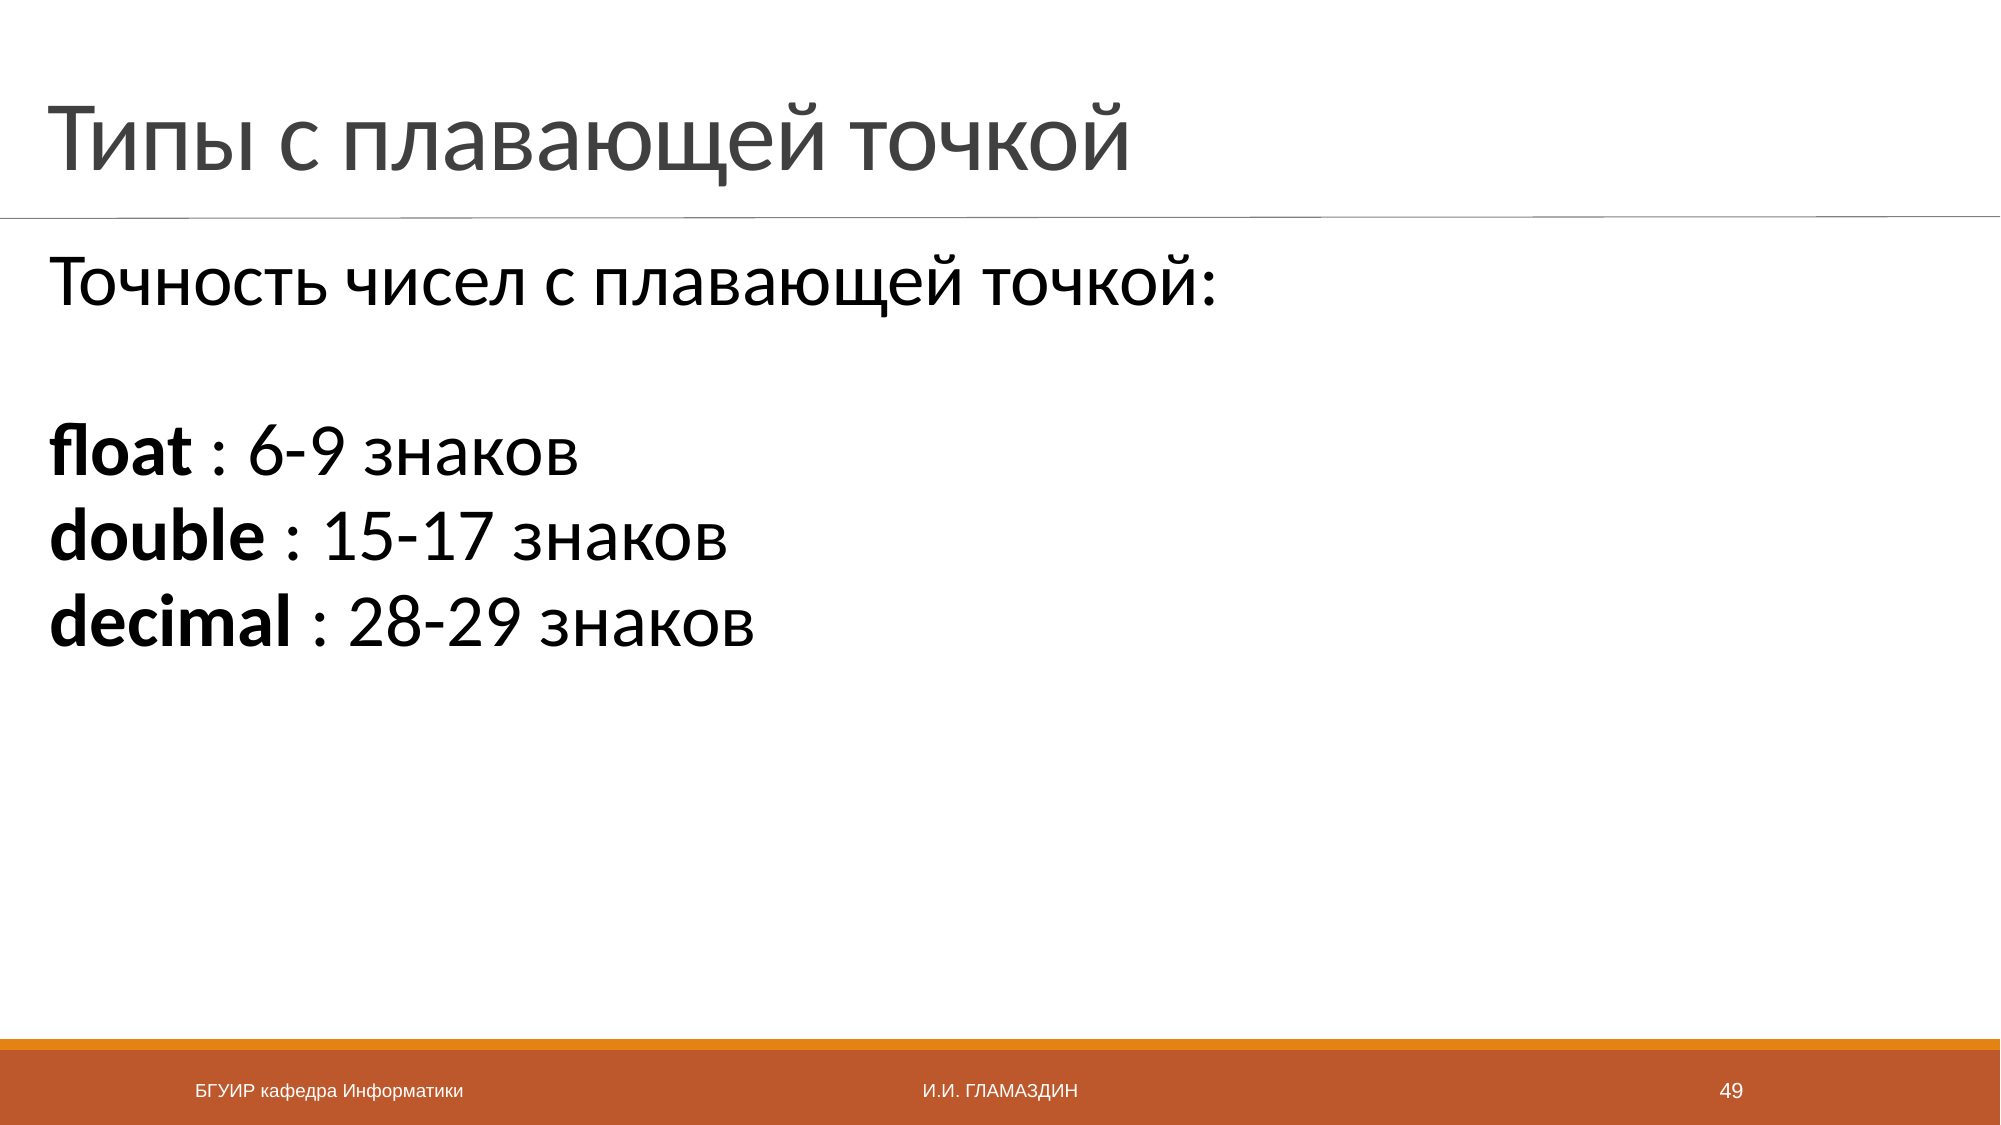

# Типы с плавающей точкой
Точность чисел с плавающей точкой:

float : 6-9 знаков
double : 15-17 знаков
decimal : 28-29 знаков

БГУИР кафедра Информатики
И.И. Гламаздин
49